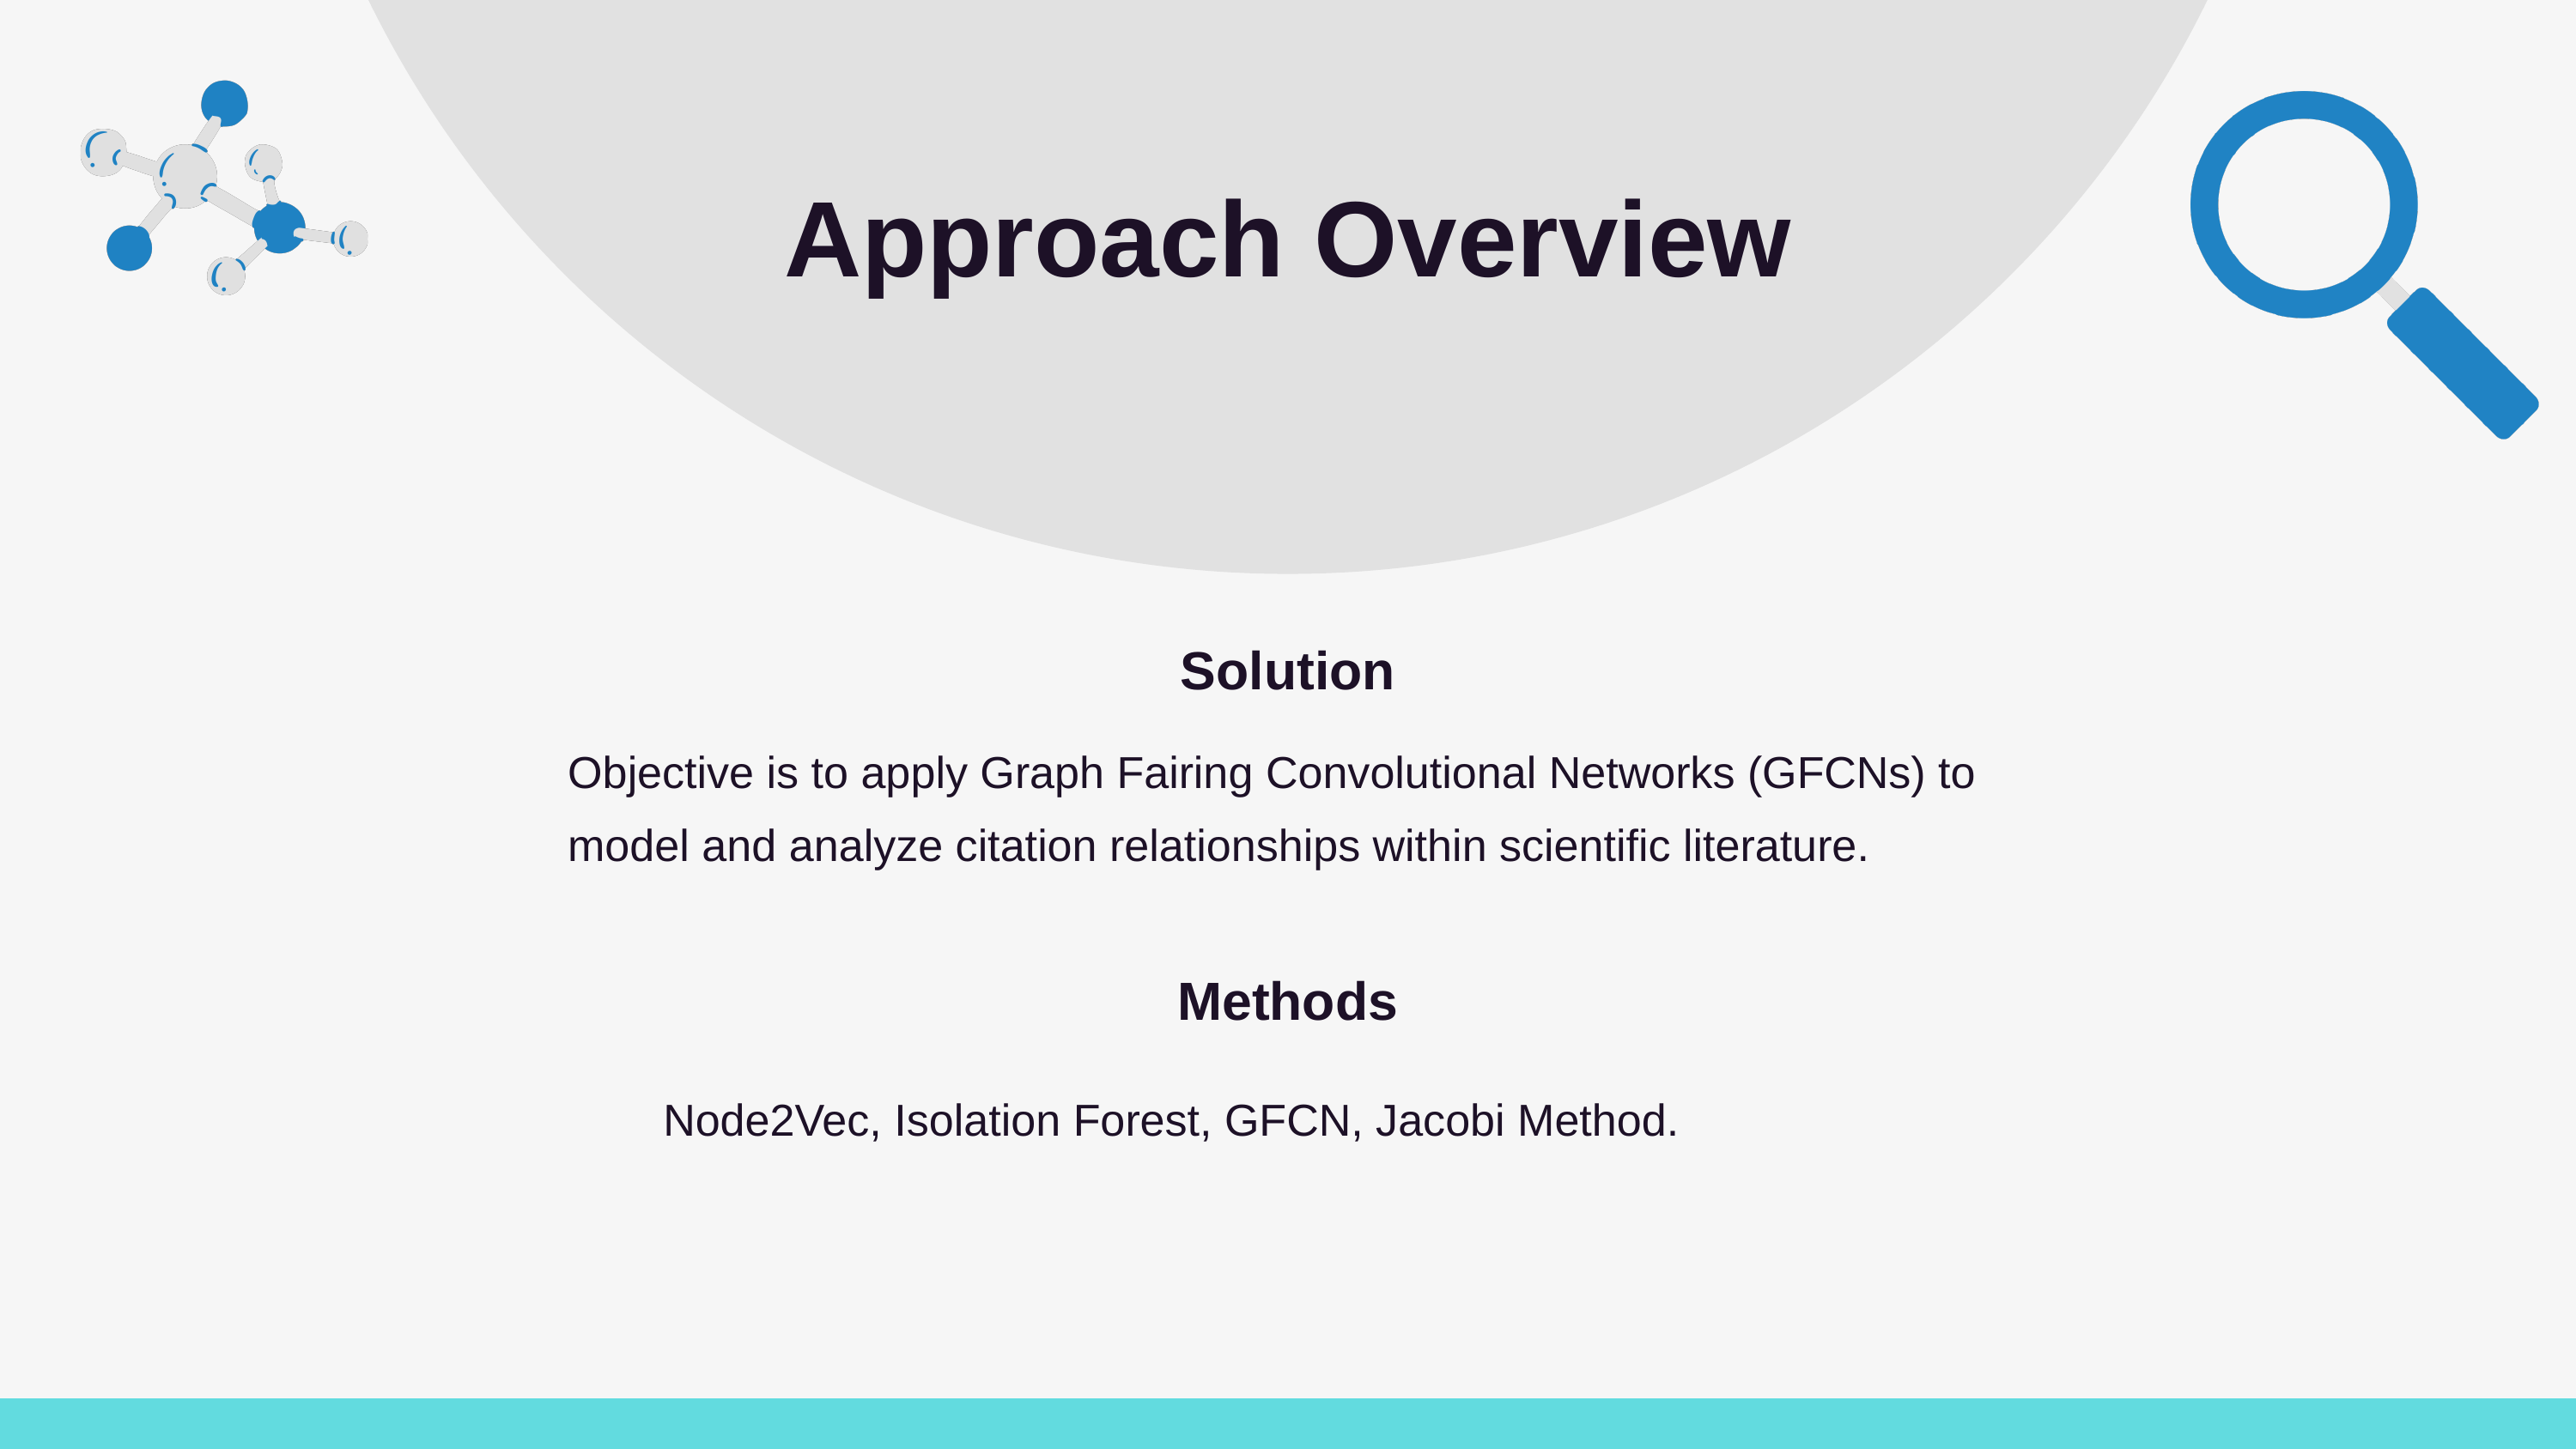

Approach Overview
Solution
Objective is to apply Graph Fairing Convolutional Networks (GFCNs) to model and analyze citation relationships within scientific literature.
Methods
Node2Vec, Isolation Forest, GFCN, Jacobi Method.